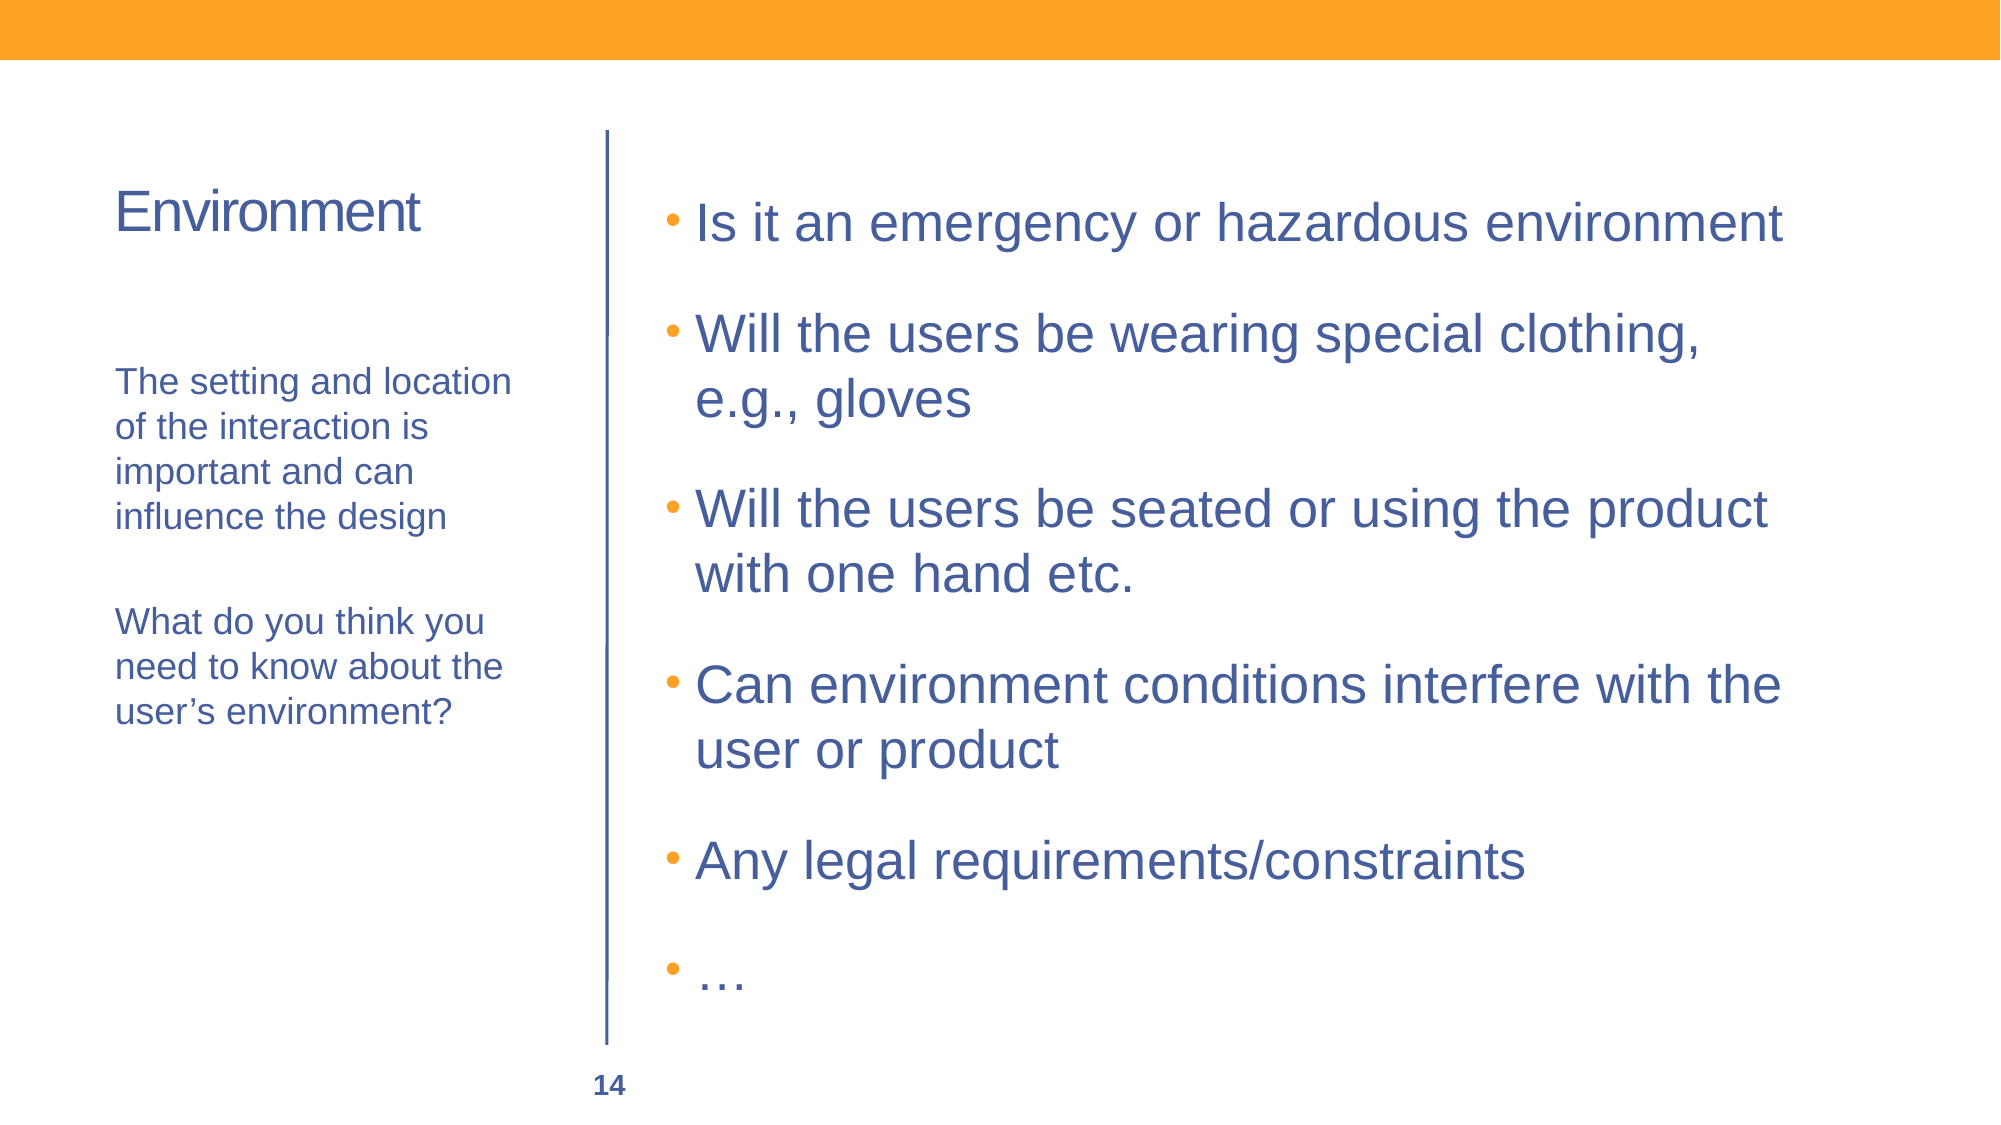

# Environment
Is it an emergency or hazardous environment

Will the users be wearing special clothing, e.g., gloves

Will the users be seated or using the product with one hand etc.

Can environment conditions interfere with the user or product

Any legal requirements/constraints

…
The setting and location of the interaction is important and can influence the design

What do you think you need to know about the user’s environment?
14